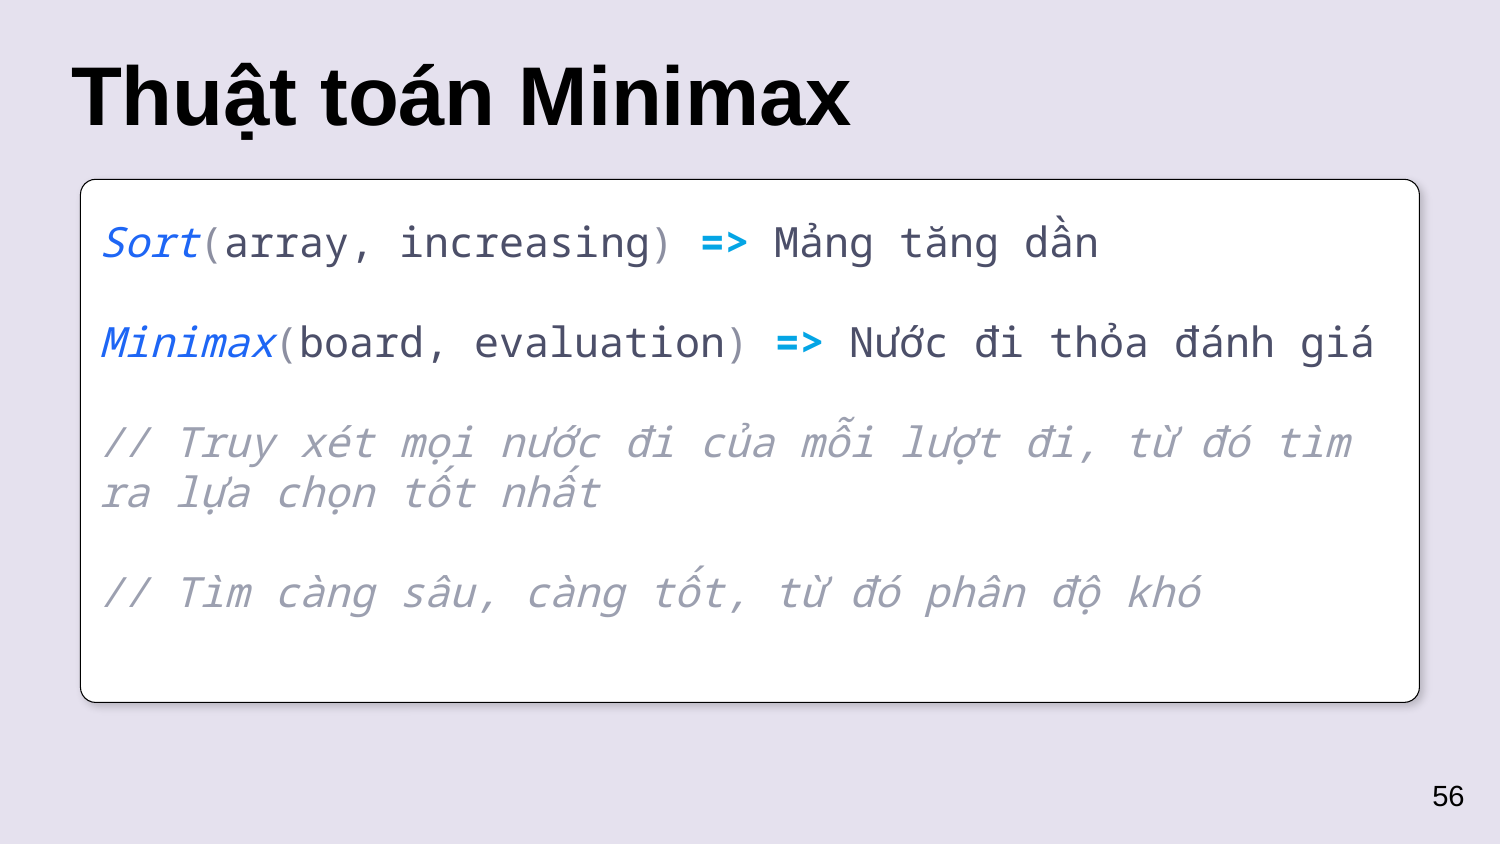

56
Thuật toán Minimax
Sort(array, increasing) => Mảng tăng dần

Minimax(board, evaluation) => Nước đi thỏa đánh giá

// Truy xét mọi nước đi của mỗi lượt đi, từ đó tìm ra lựa chọn tốt nhất

// Tìm càng sâu, càng tốt, từ đó phân độ khó